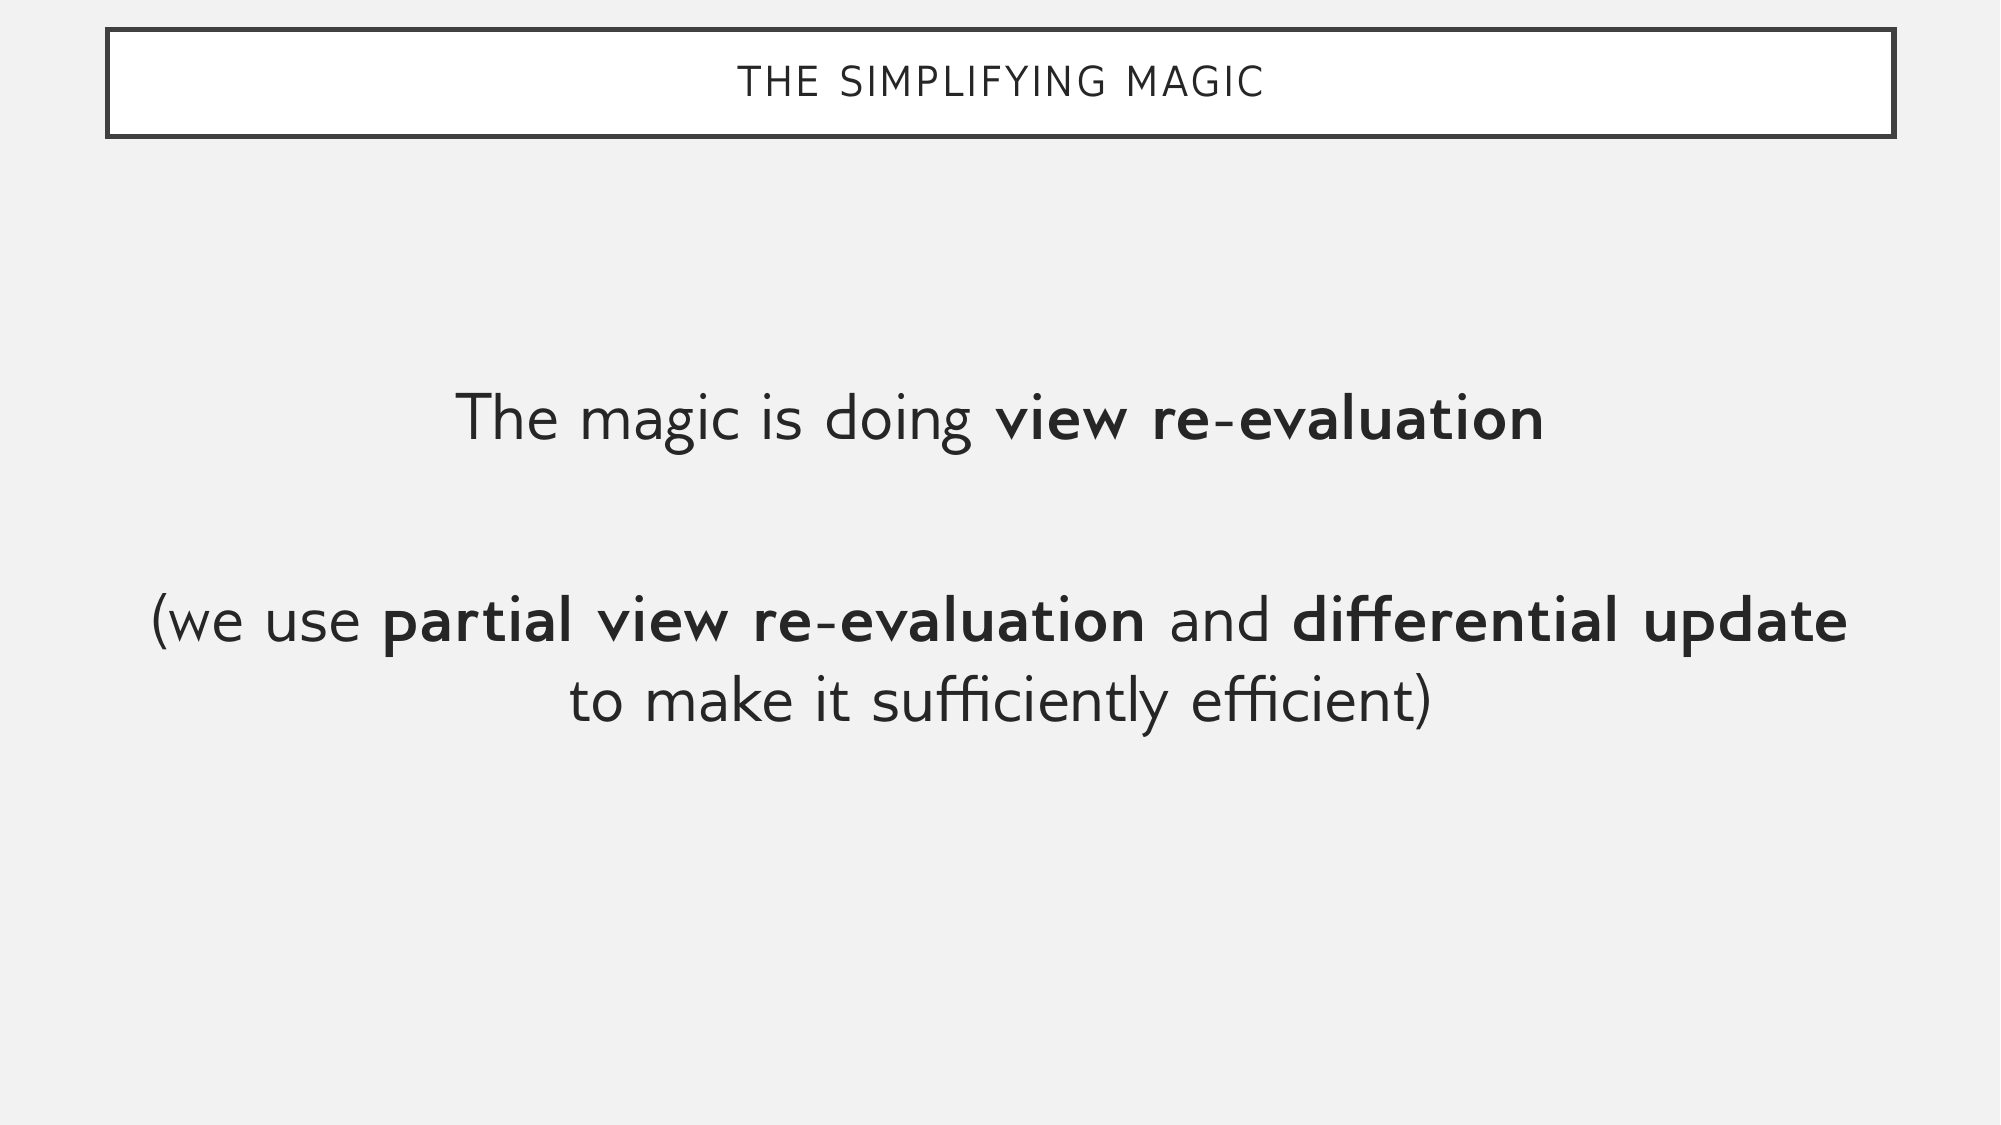

# THE SIMPLIFYING MAGIC

The magic is doing view re-evaluation

(we use partial view re-evaluation and differential update to make it sufficiently efficient)